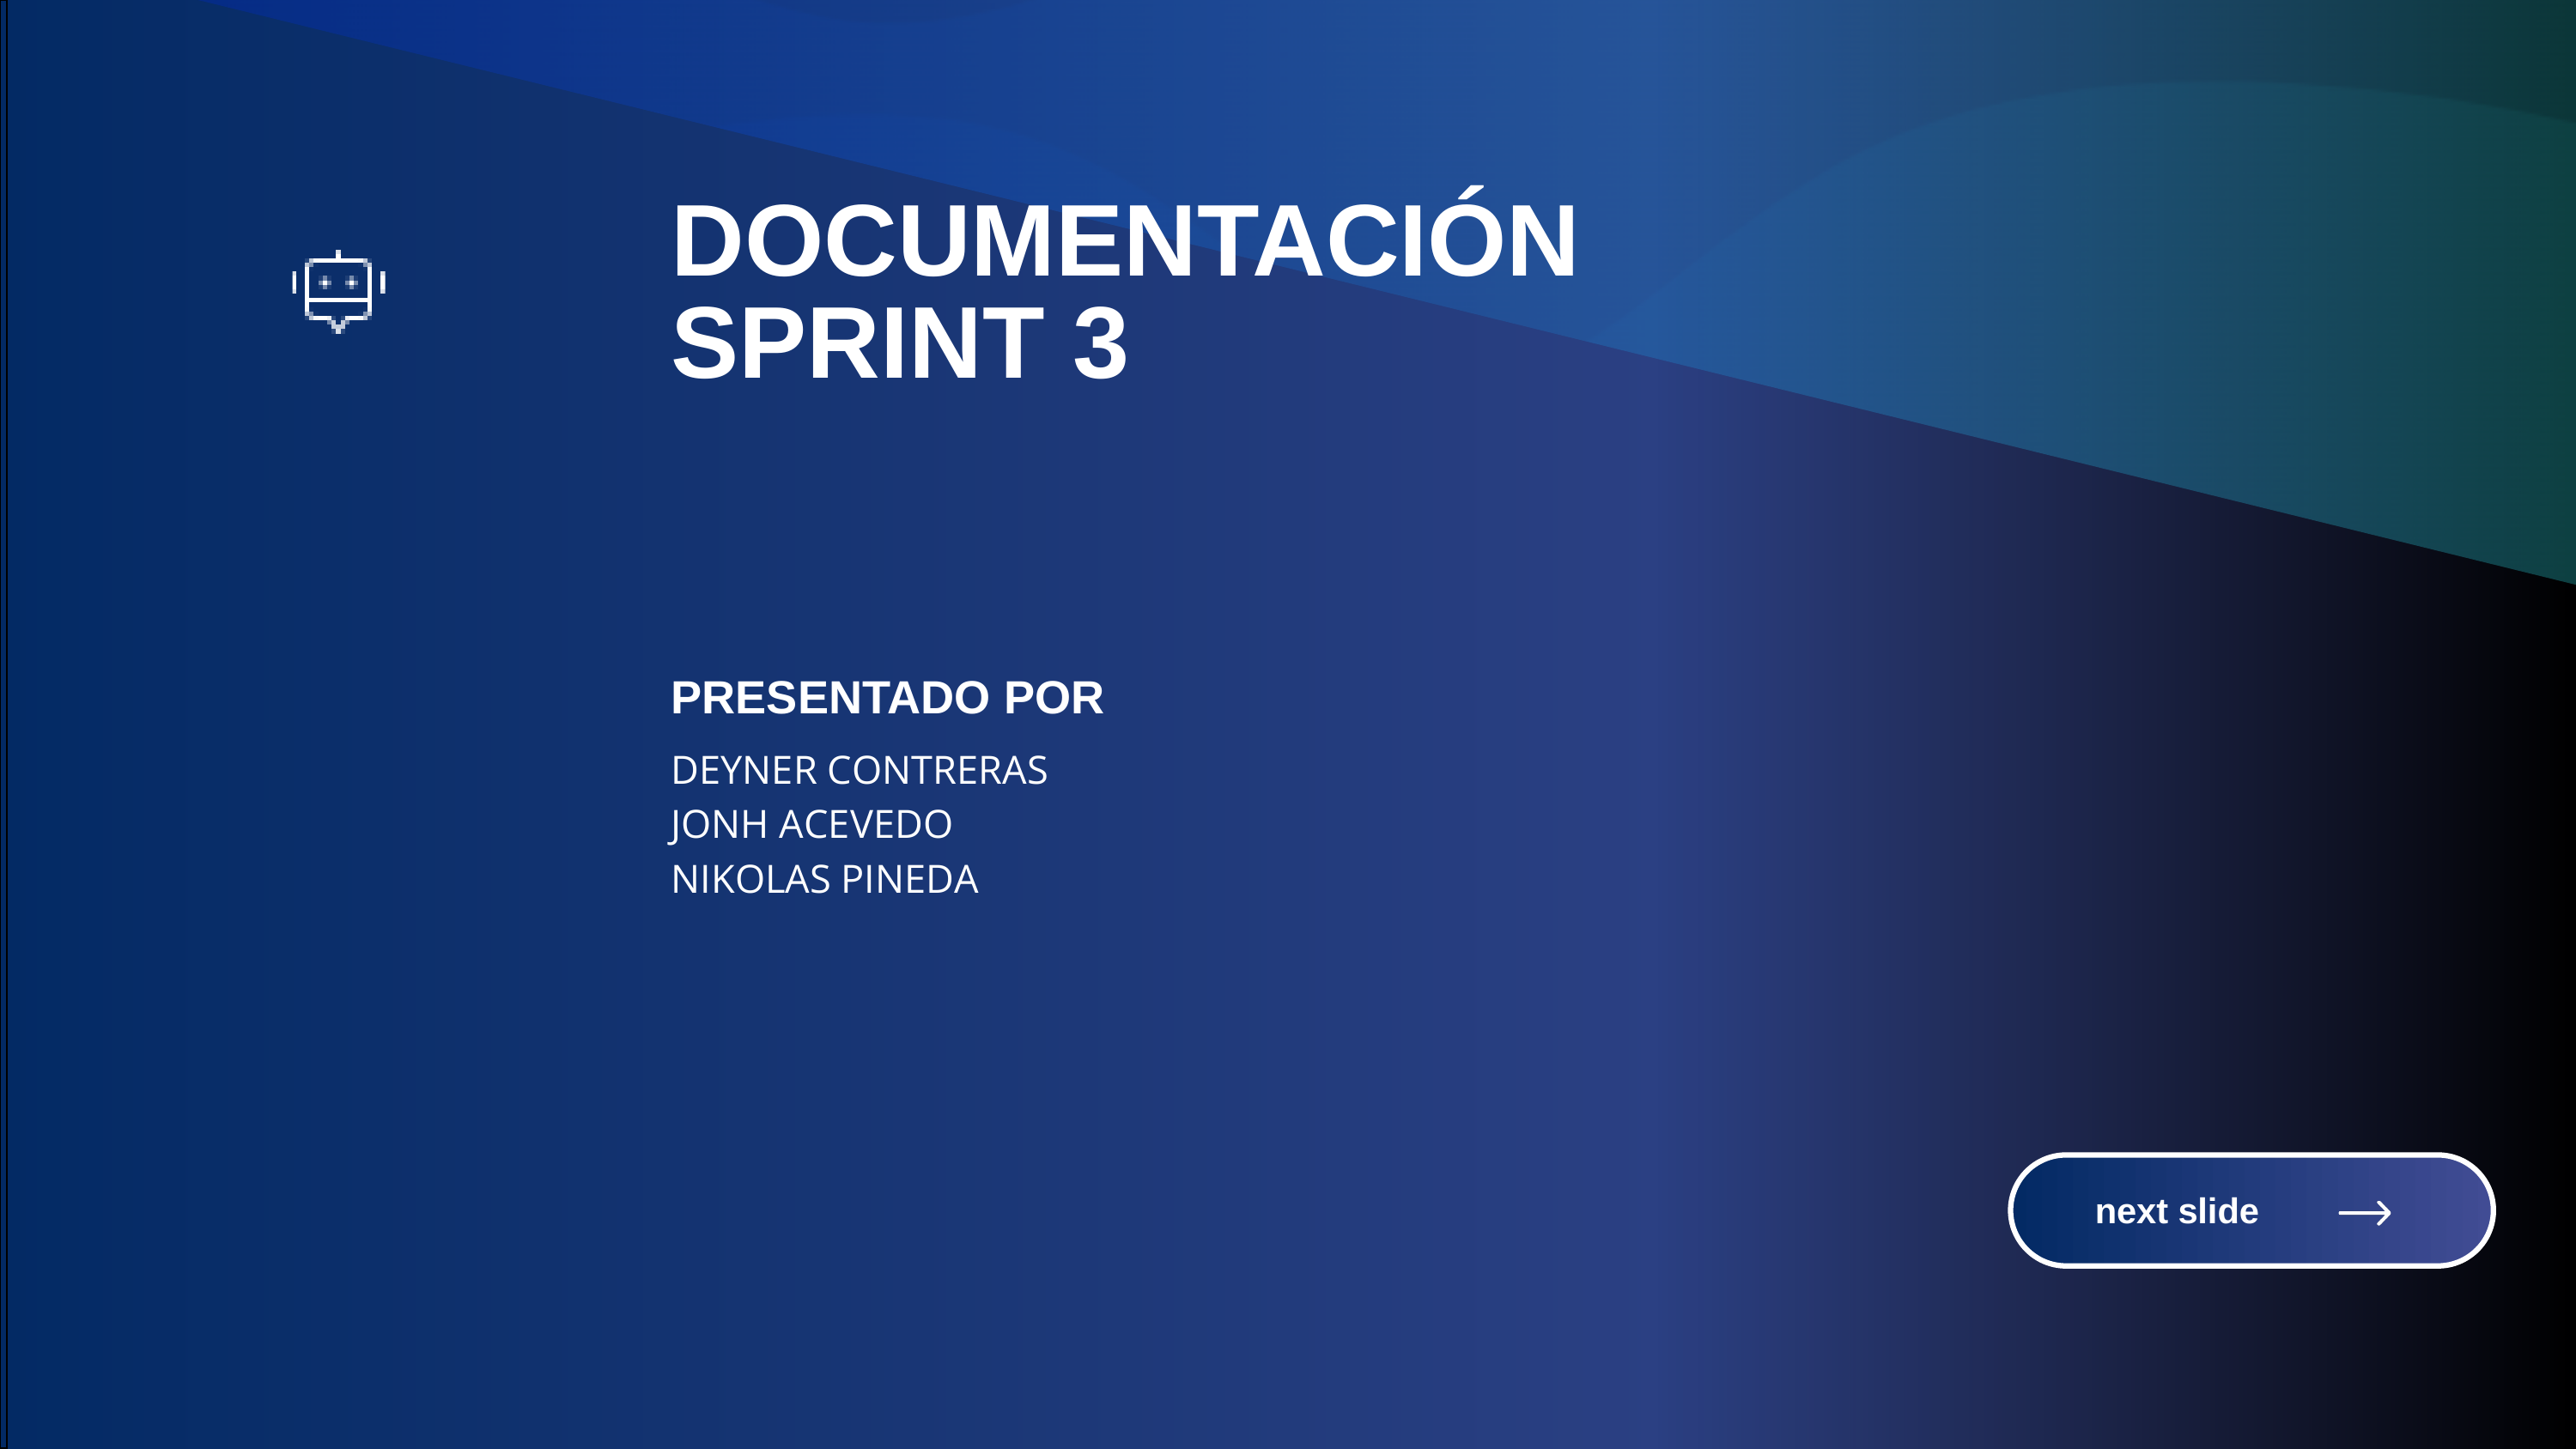

DOCUMENTACIÓN SPRINT 3

PRESENTADO POR
DEYNER CONTRERAS
JONH ACEVEDO
NIKOLAS PINEDA

next slide